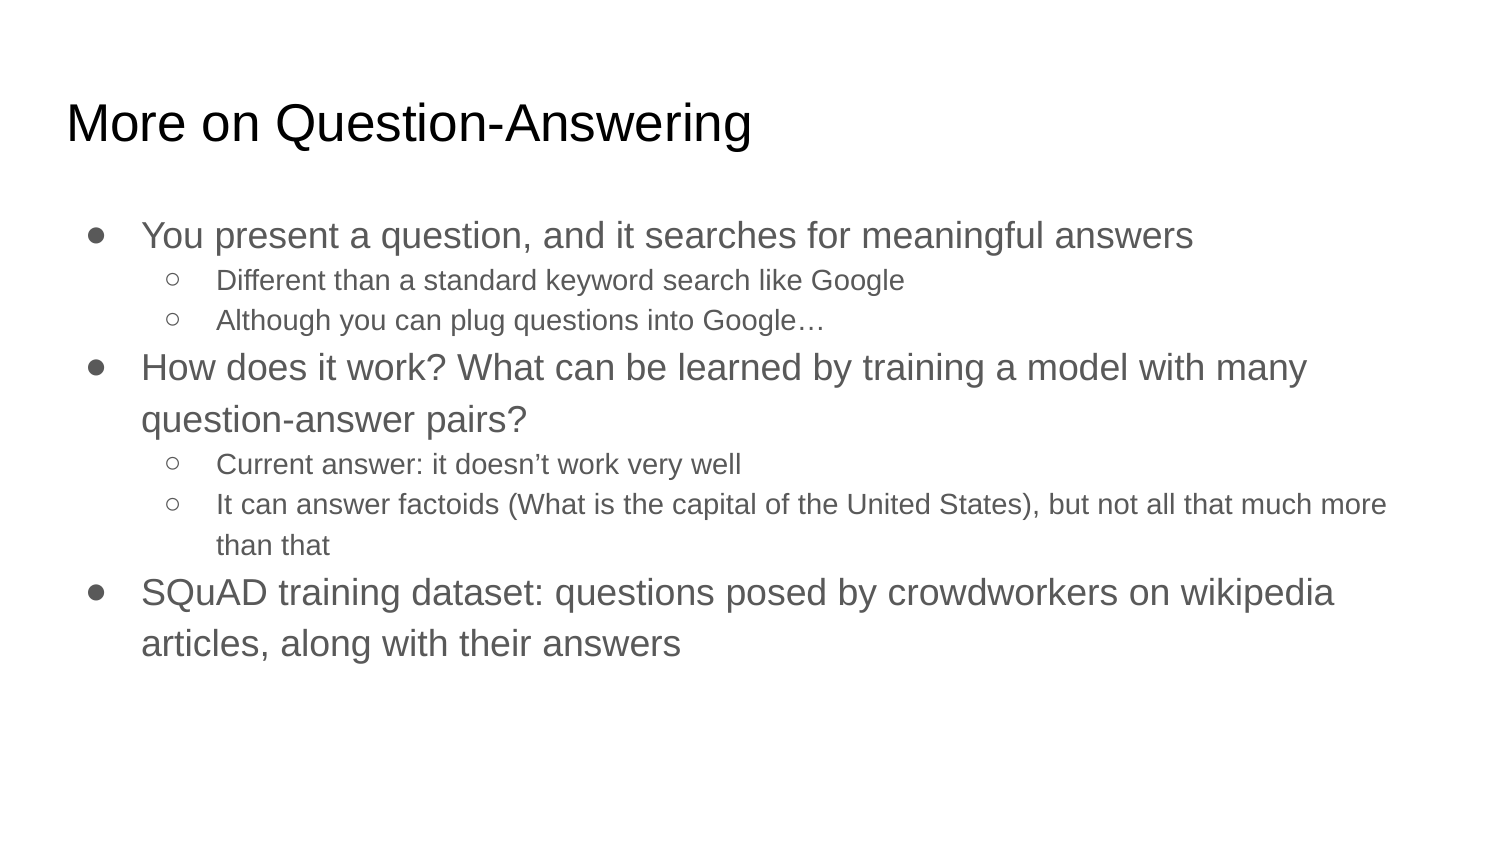

# More on Question-Answering
You present a question, and it searches for meaningful answers
Different than a standard keyword search like Google
Although you can plug questions into Google…
How does it work? What can be learned by training a model with many question-answer pairs?
Current answer: it doesn’t work very well
It can answer factoids (What is the capital of the United States), but not all that much more than that
SQuAD training dataset: questions posed by crowdworkers on wikipedia articles, along with their answers